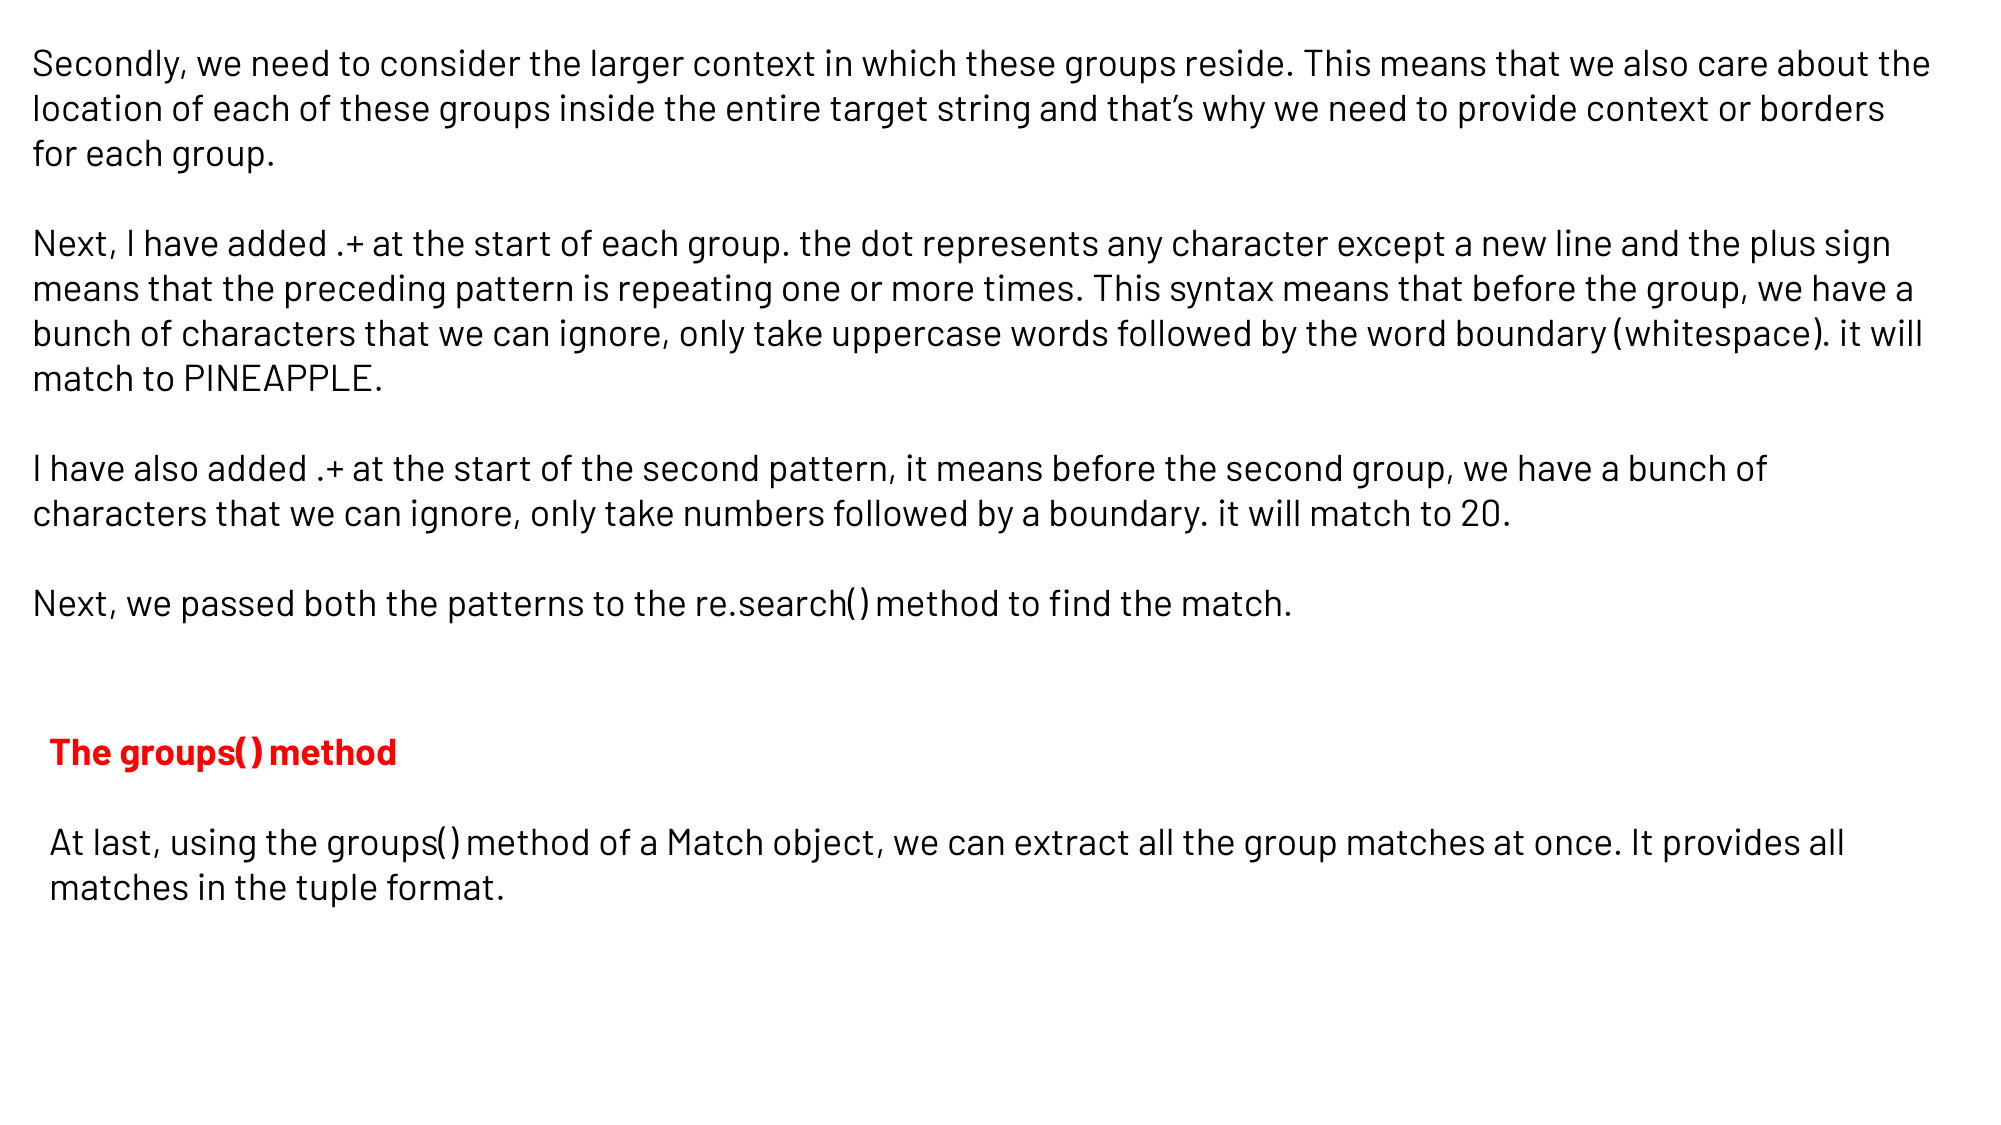

Secondly, we need to consider the larger context in which these groups reside. This means that we also care about the location of each of these groups inside the entire target string and that’s why we need to provide context or borders for each group.

Next, I have added .+ at the start of each group. the dot represents any character except a new line and the plus sign means that the preceding pattern is repeating one or more times. This syntax means that before the group, we have a bunch of characters that we can ignore, only take uppercase words followed by the word boundary (whitespace). it will match to PINEAPPLE.

I have also added .+ at the start of the second pattern, it means before the second group, we have a bunch of characters that we can ignore, only take numbers followed by a boundary. it will match to 20.

Next, we passed both the patterns to the re.search() method to find the match.
The groups() method

At last, using the groups() method of a Match object, we can extract all the group matches at once. It provides all matches in the tuple format.